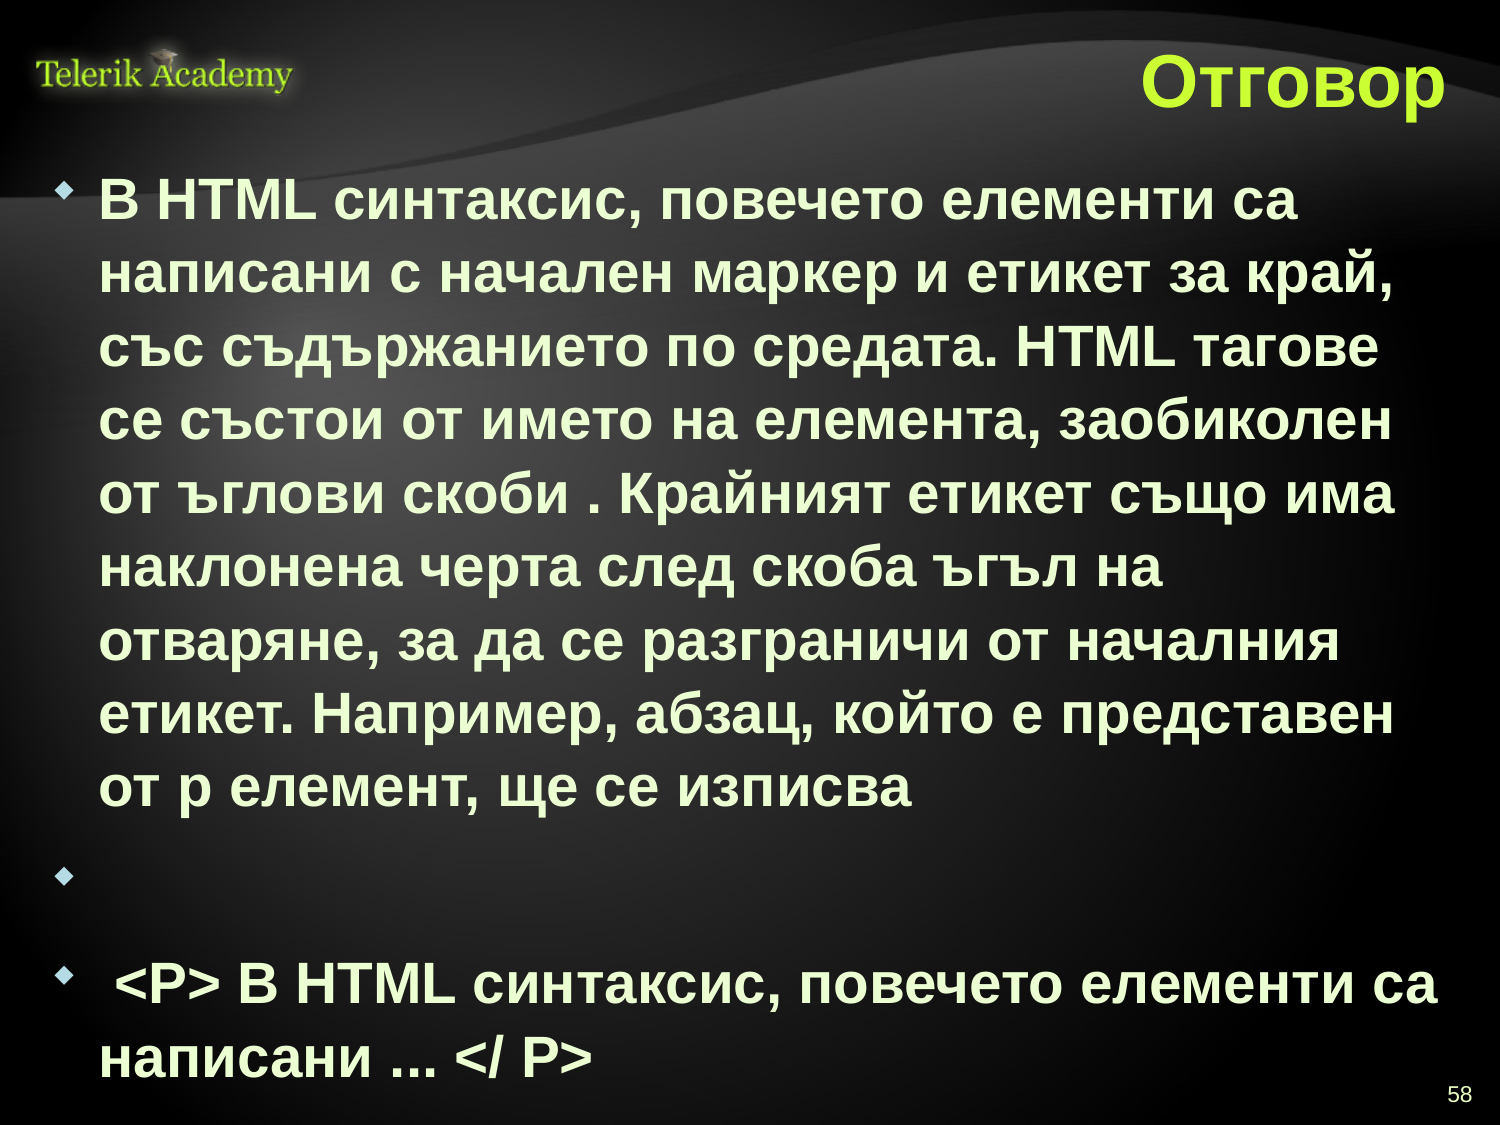

# Отговор
В HTML синтаксис, повечето елементи са написани с начален маркер и етикет за край, със съдържанието по средата. HTML тагове се състои от името на елемента, заобиколен от ъглови скоби . Крайният етикет също има наклонена черта след скоба ъгъл на отваряне, за да се разграничи от началния етикет. Например, абзац, който е представен от p елемент, ще се изписва

 <Р> В HTML синтаксис, повечето елементи са написани ... </ P>

58